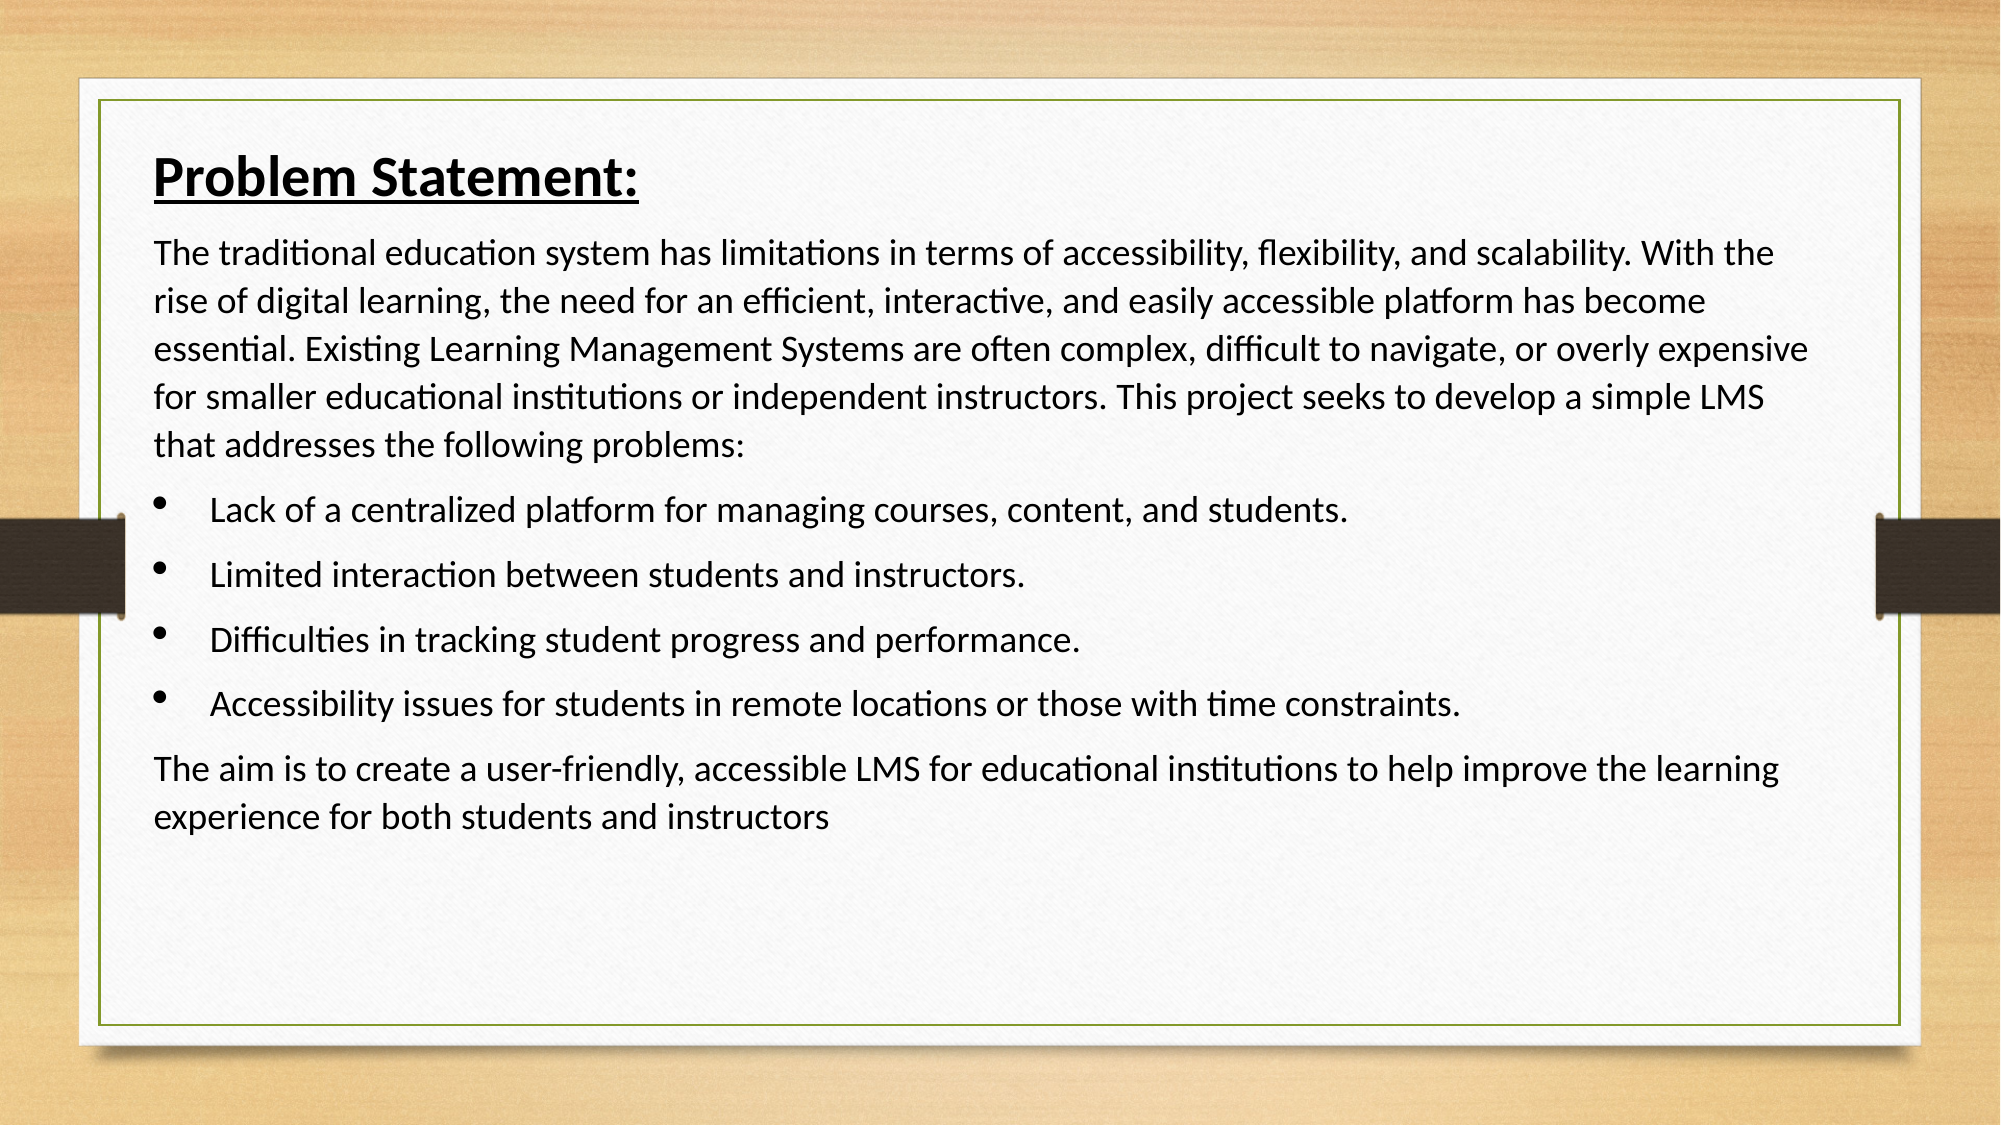

Problem Statement:
The traditional education system has limitations in terms of accessibility, flexibility, and scalability. With the rise of digital learning, the need for an efficient, interactive, and easily accessible platform has become essential. Existing Learning Management Systems are often complex, difficult to navigate, or overly expensive for smaller educational institutions or independent instructors. This project seeks to develop a simple LMS that addresses the following problems:
Lack of a centralized platform for managing courses, content, and students.
Limited interaction between students and instructors.
Difficulties in tracking student progress and performance.
Accessibility issues for students in remote locations or those with time constraints.
The aim is to create a user-friendly, accessible LMS for educational institutions to help improve the learning experience for both students and instructors